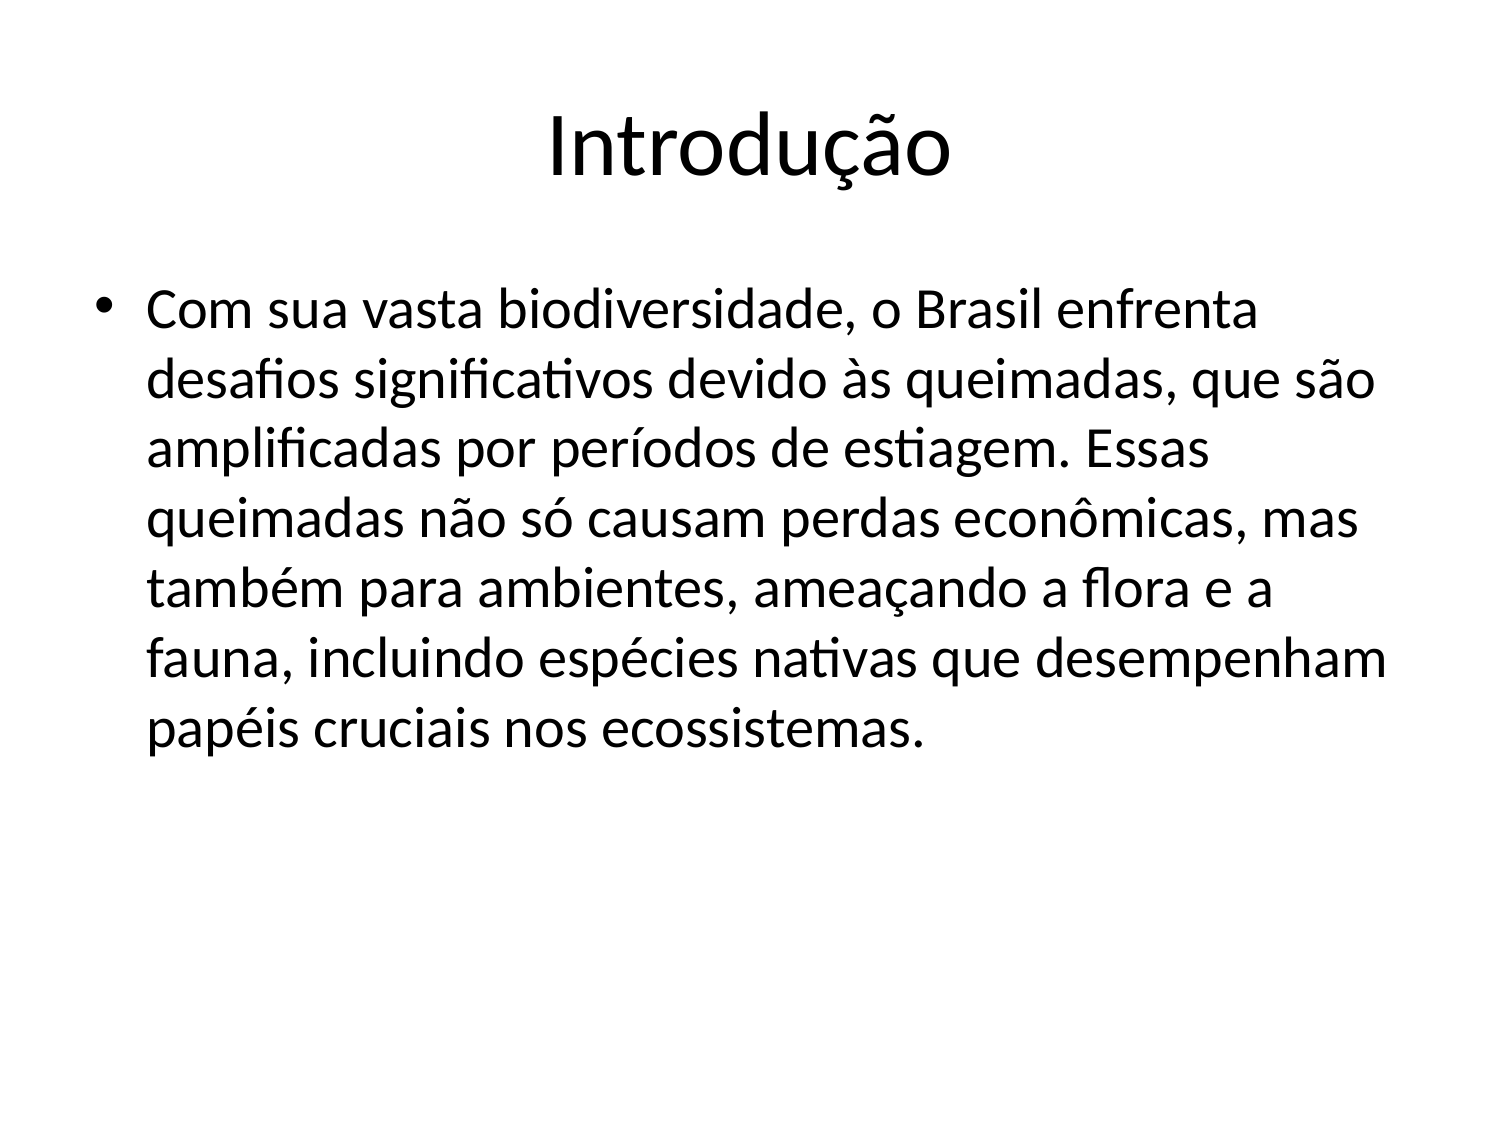

# Introdução
Com sua vasta biodiversidade, o Brasil enfrenta desafios significativos devido às queimadas, que são amplificadas por períodos de estiagem. Essas queimadas não só causam perdas econômicas, mas também para ambientes, ameaçando a flora e a fauna, incluindo espécies nativas que desempenham papéis cruciais nos ecossistemas.